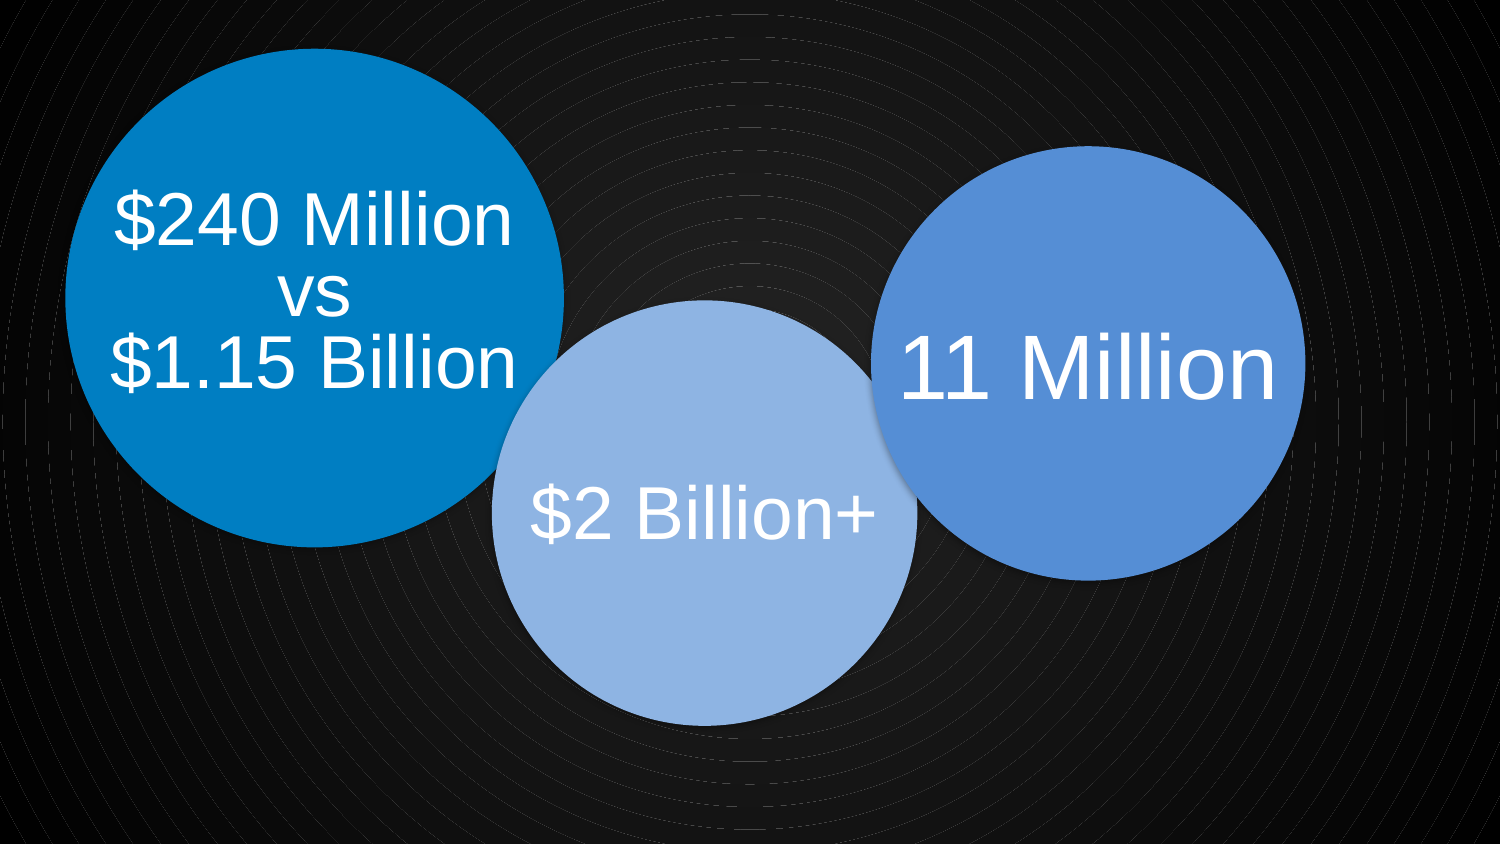

$240 Million
vs
$1.15 Billion

11 Million

$2 Billion+